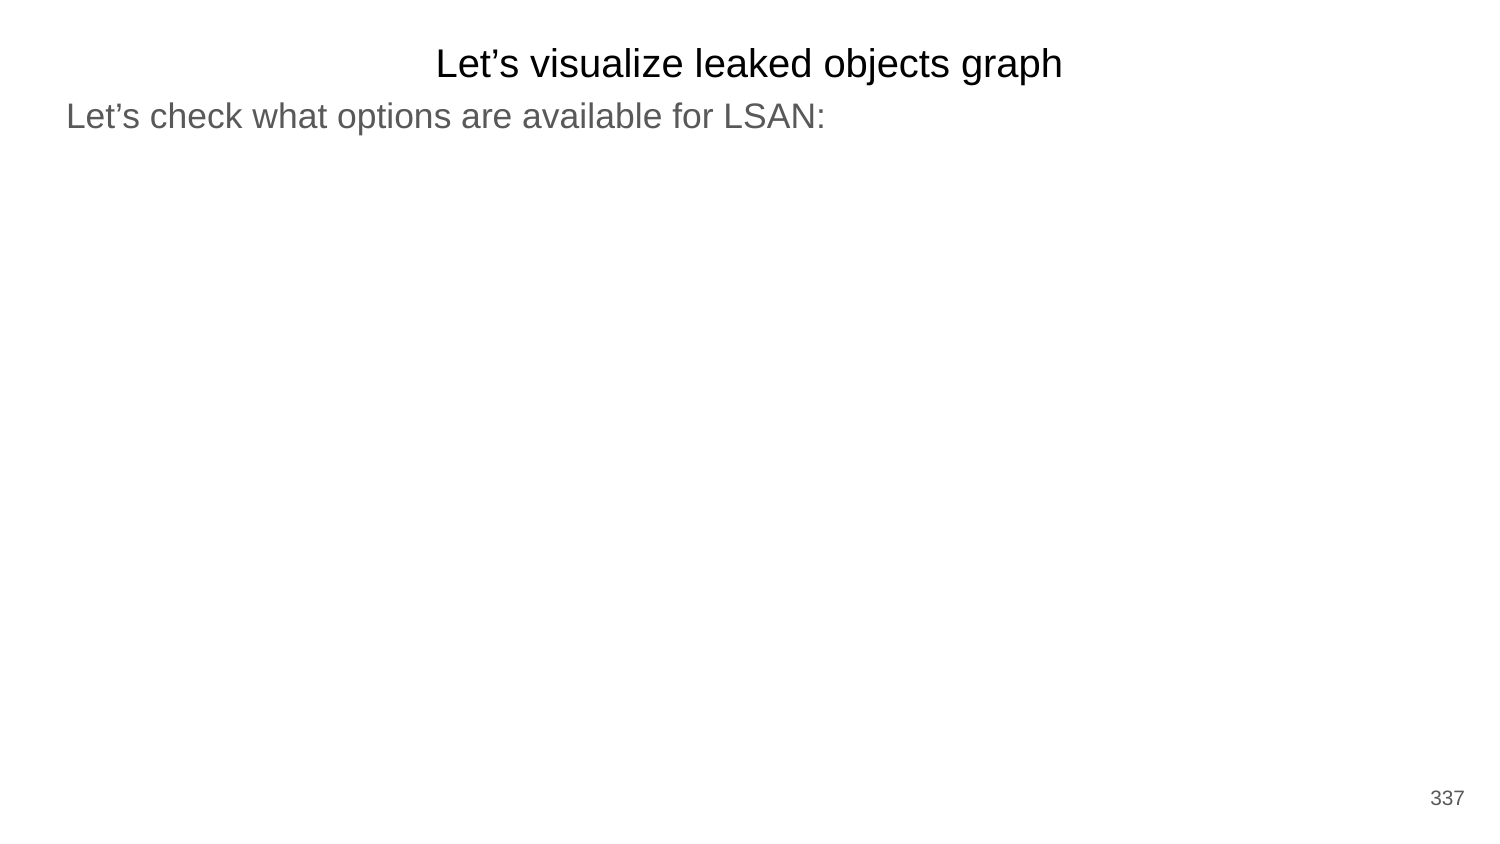

Let’s visualize leaked objects graph
Let’s check what options are available for LSAN:

337